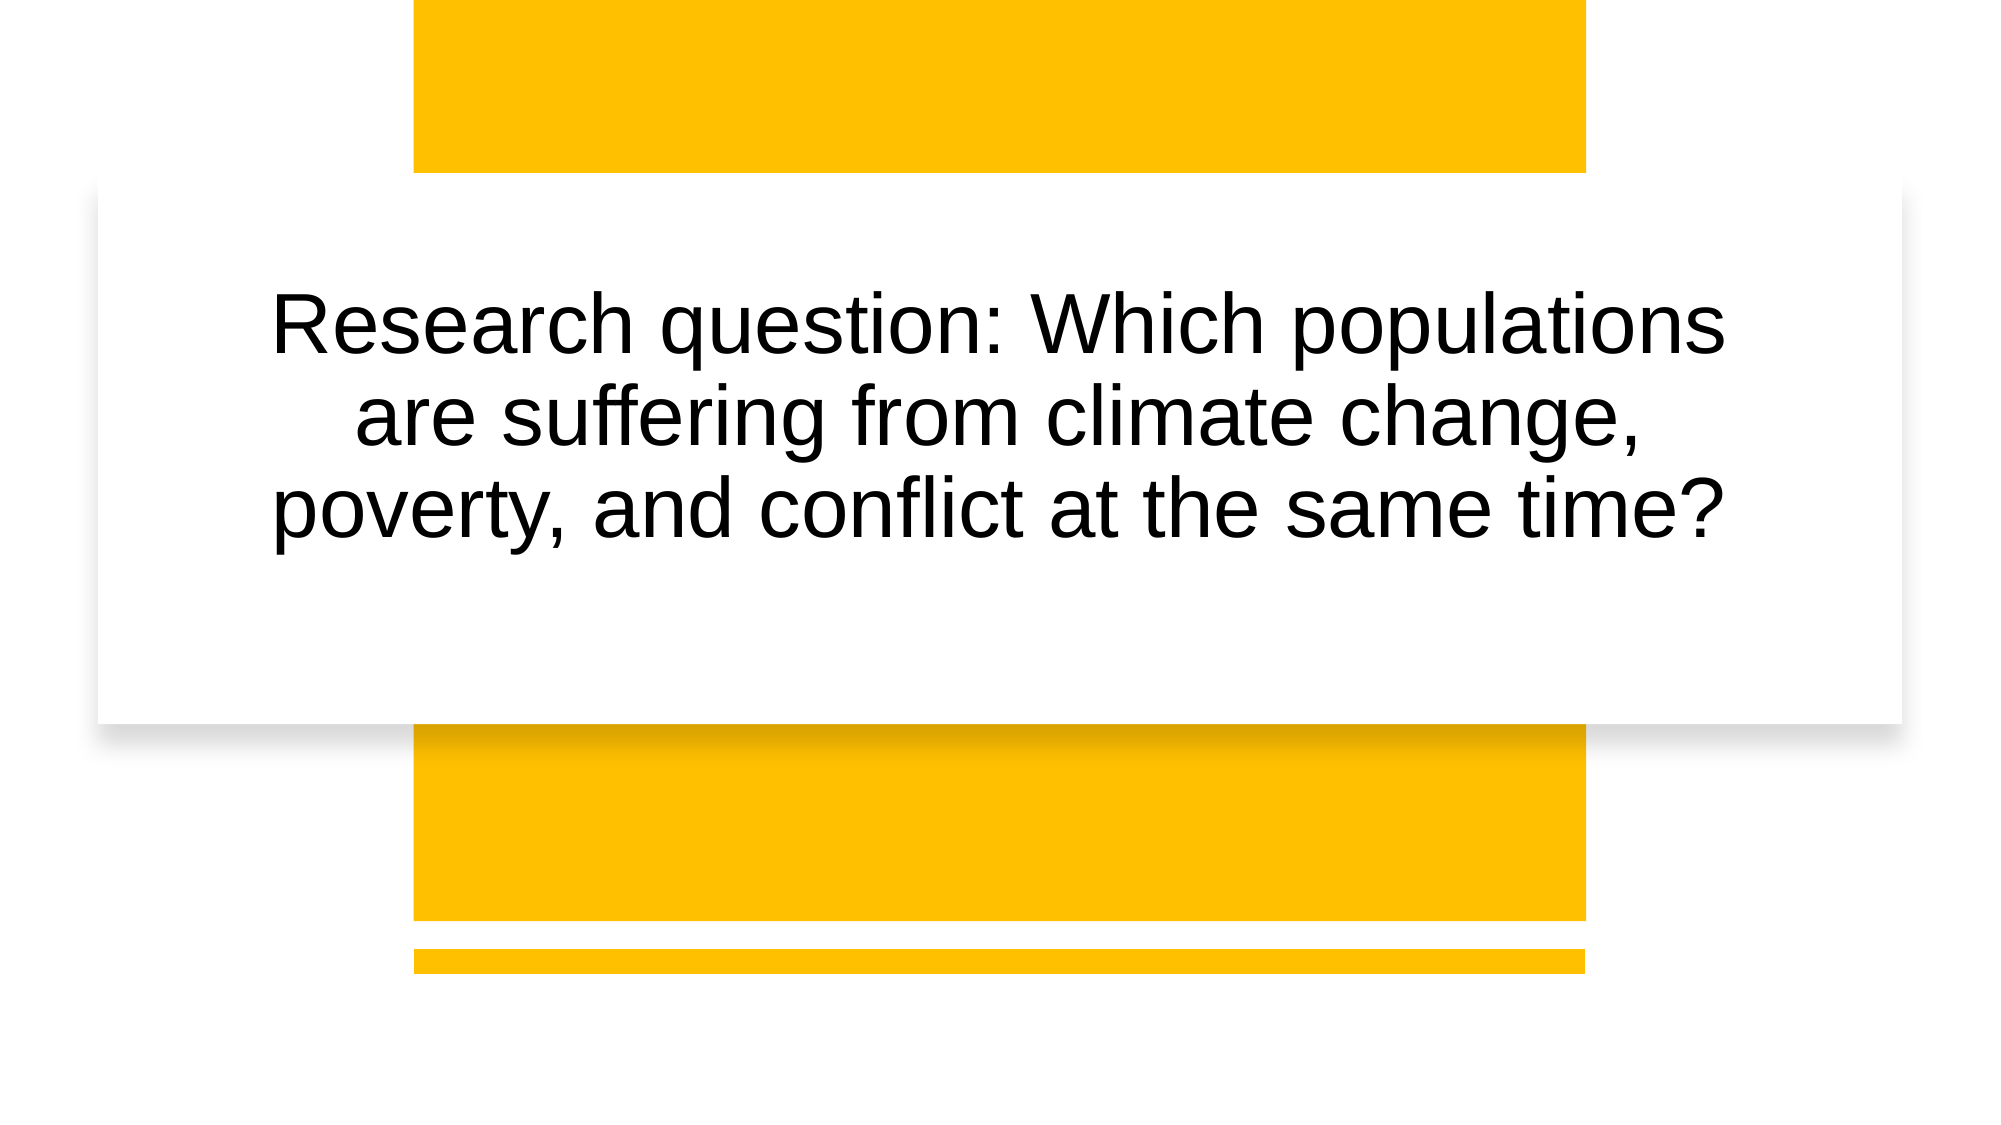

# Research question: Which populations are suffering from climate change, poverty, and conflict at the same time?